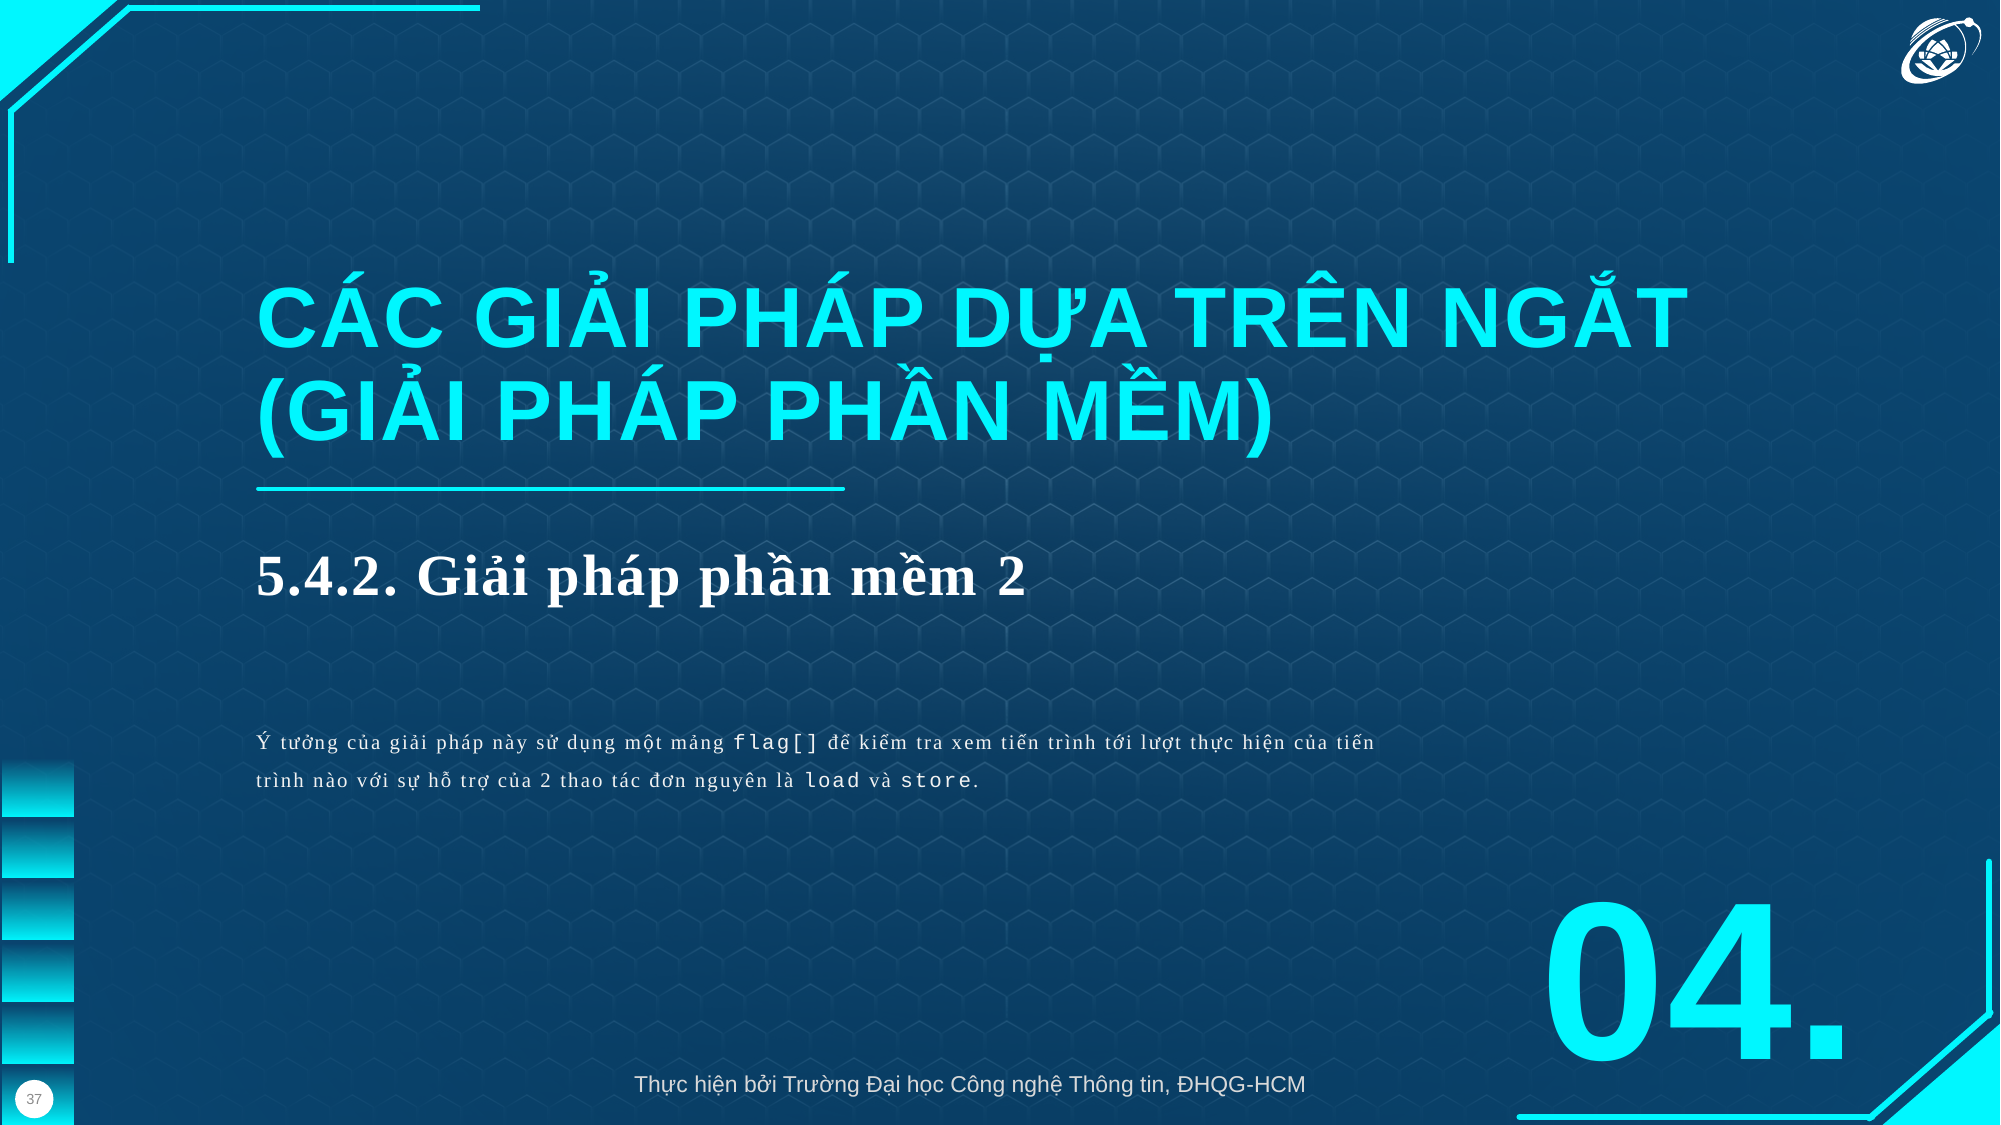

CÁC GIẢI PHÁP DỰA TRÊN NGẮT
(GIẢI PHÁP PHẦN MỀM)
5.4.2. Giải pháp phần mềm 2
Ý tưởng của giải pháp này sử dụng một mảng flag[] để kiểm tra xem tiến trình tới lượt thực hiện của tiến trình nào với sự hỗ trợ của 2 thao tác đơn nguyên là load và store.
04.
Thực hiện bởi Trường Đại học Công nghệ Thông tin, ĐHQG-HCM
37